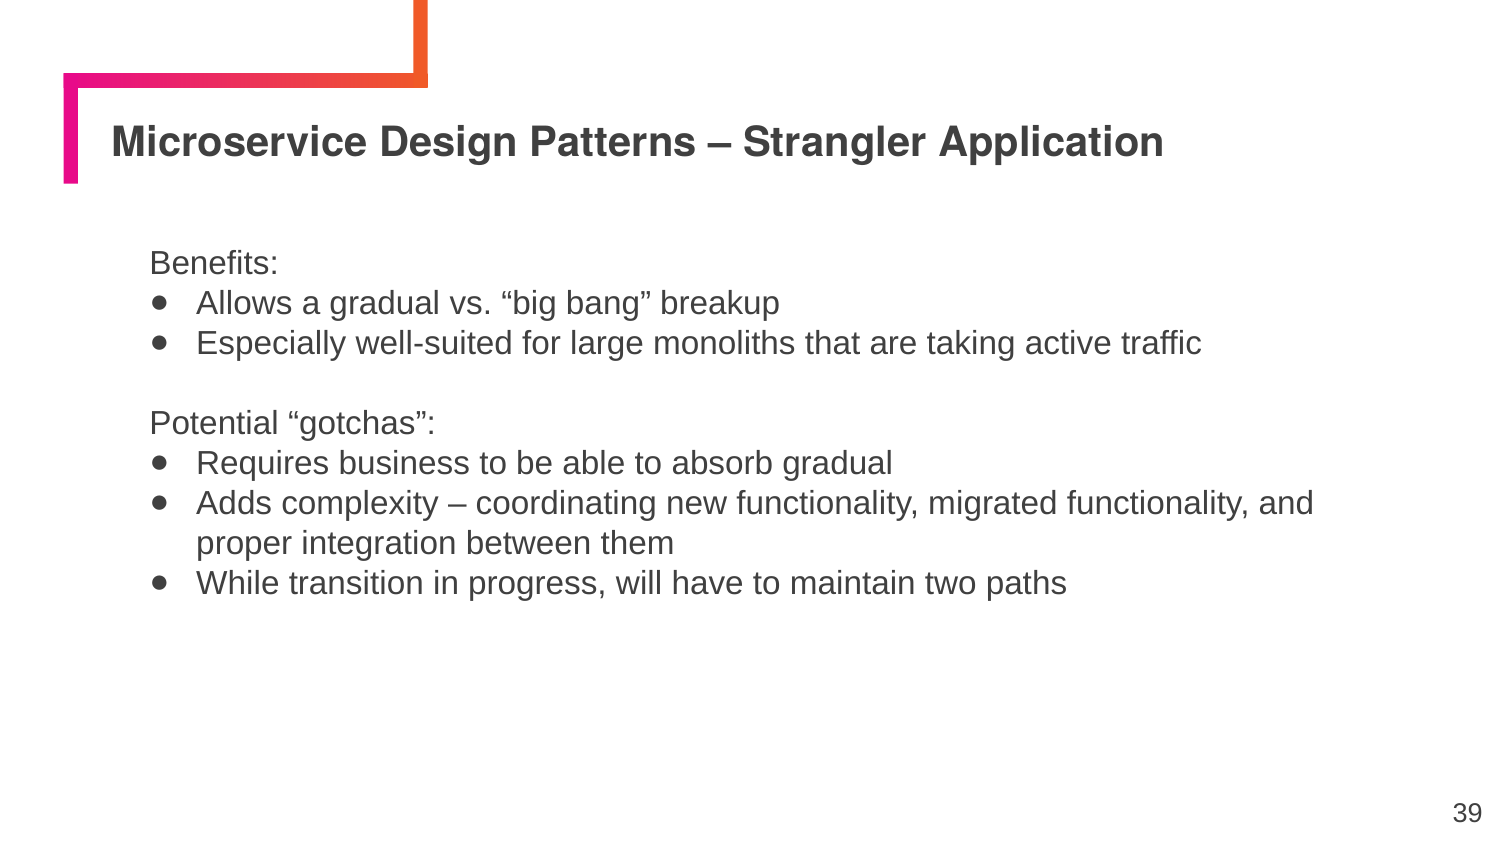

# Microservice Design Patterns – Strangler Application
Benefits:
Allows a gradual vs. “big bang” breakup
Especially well-suited for large monoliths that are taking active traffic

Potential “gotchas”:
Requires business to be able to absorb gradual
Adds complexity – coordinating new functionality, migrated functionality, and proper integration between them
While transition in progress, will have to maintain two paths

39